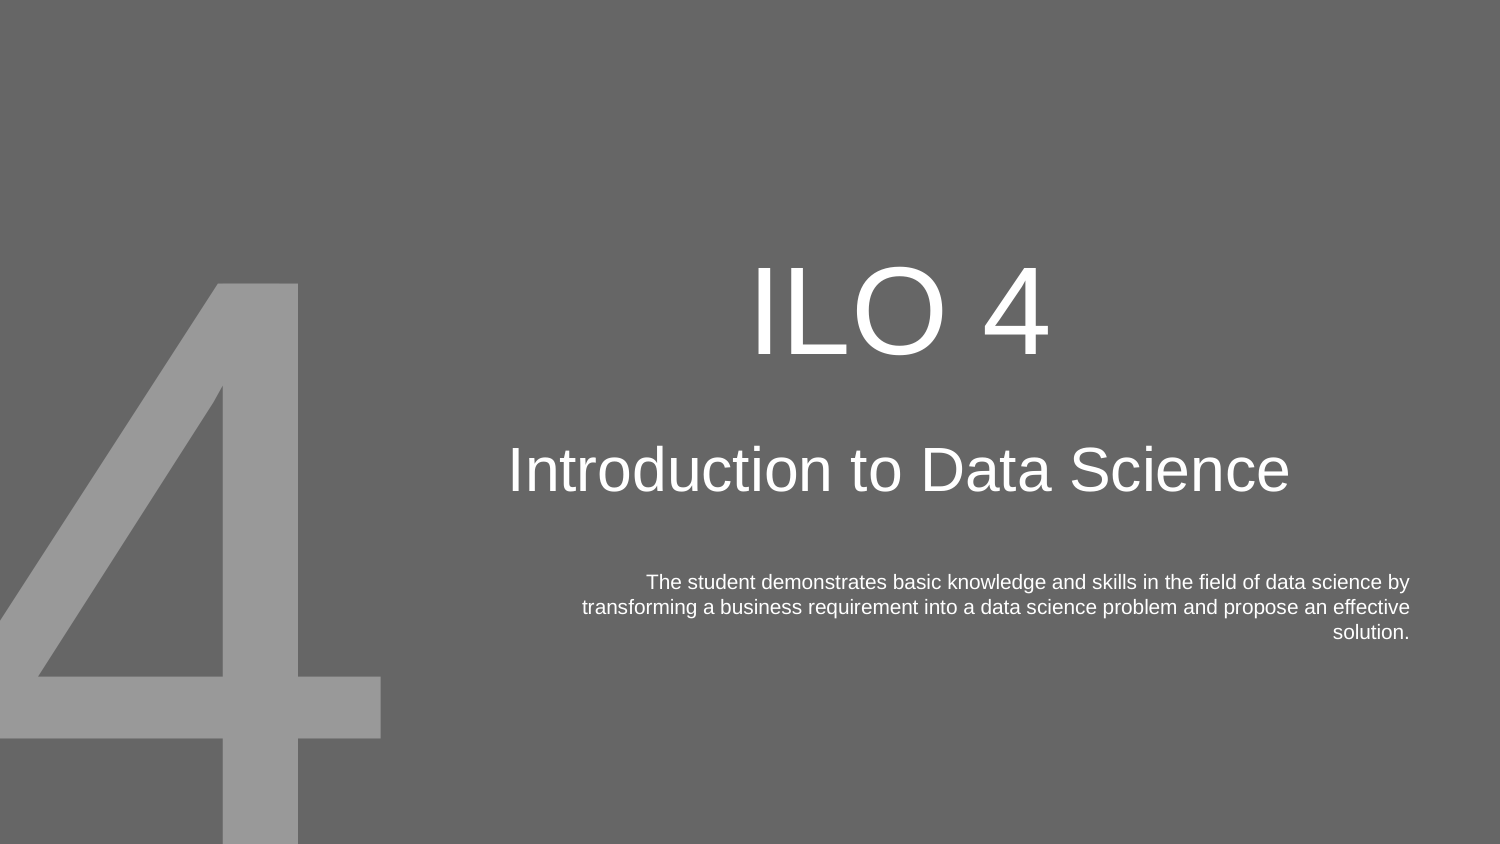

4
# ILO 4
Introduction to Data Science
The student demonstrates basic knowledge and skills in the field of data science by transforming a business requirement into a data science problem and propose an effective solution.